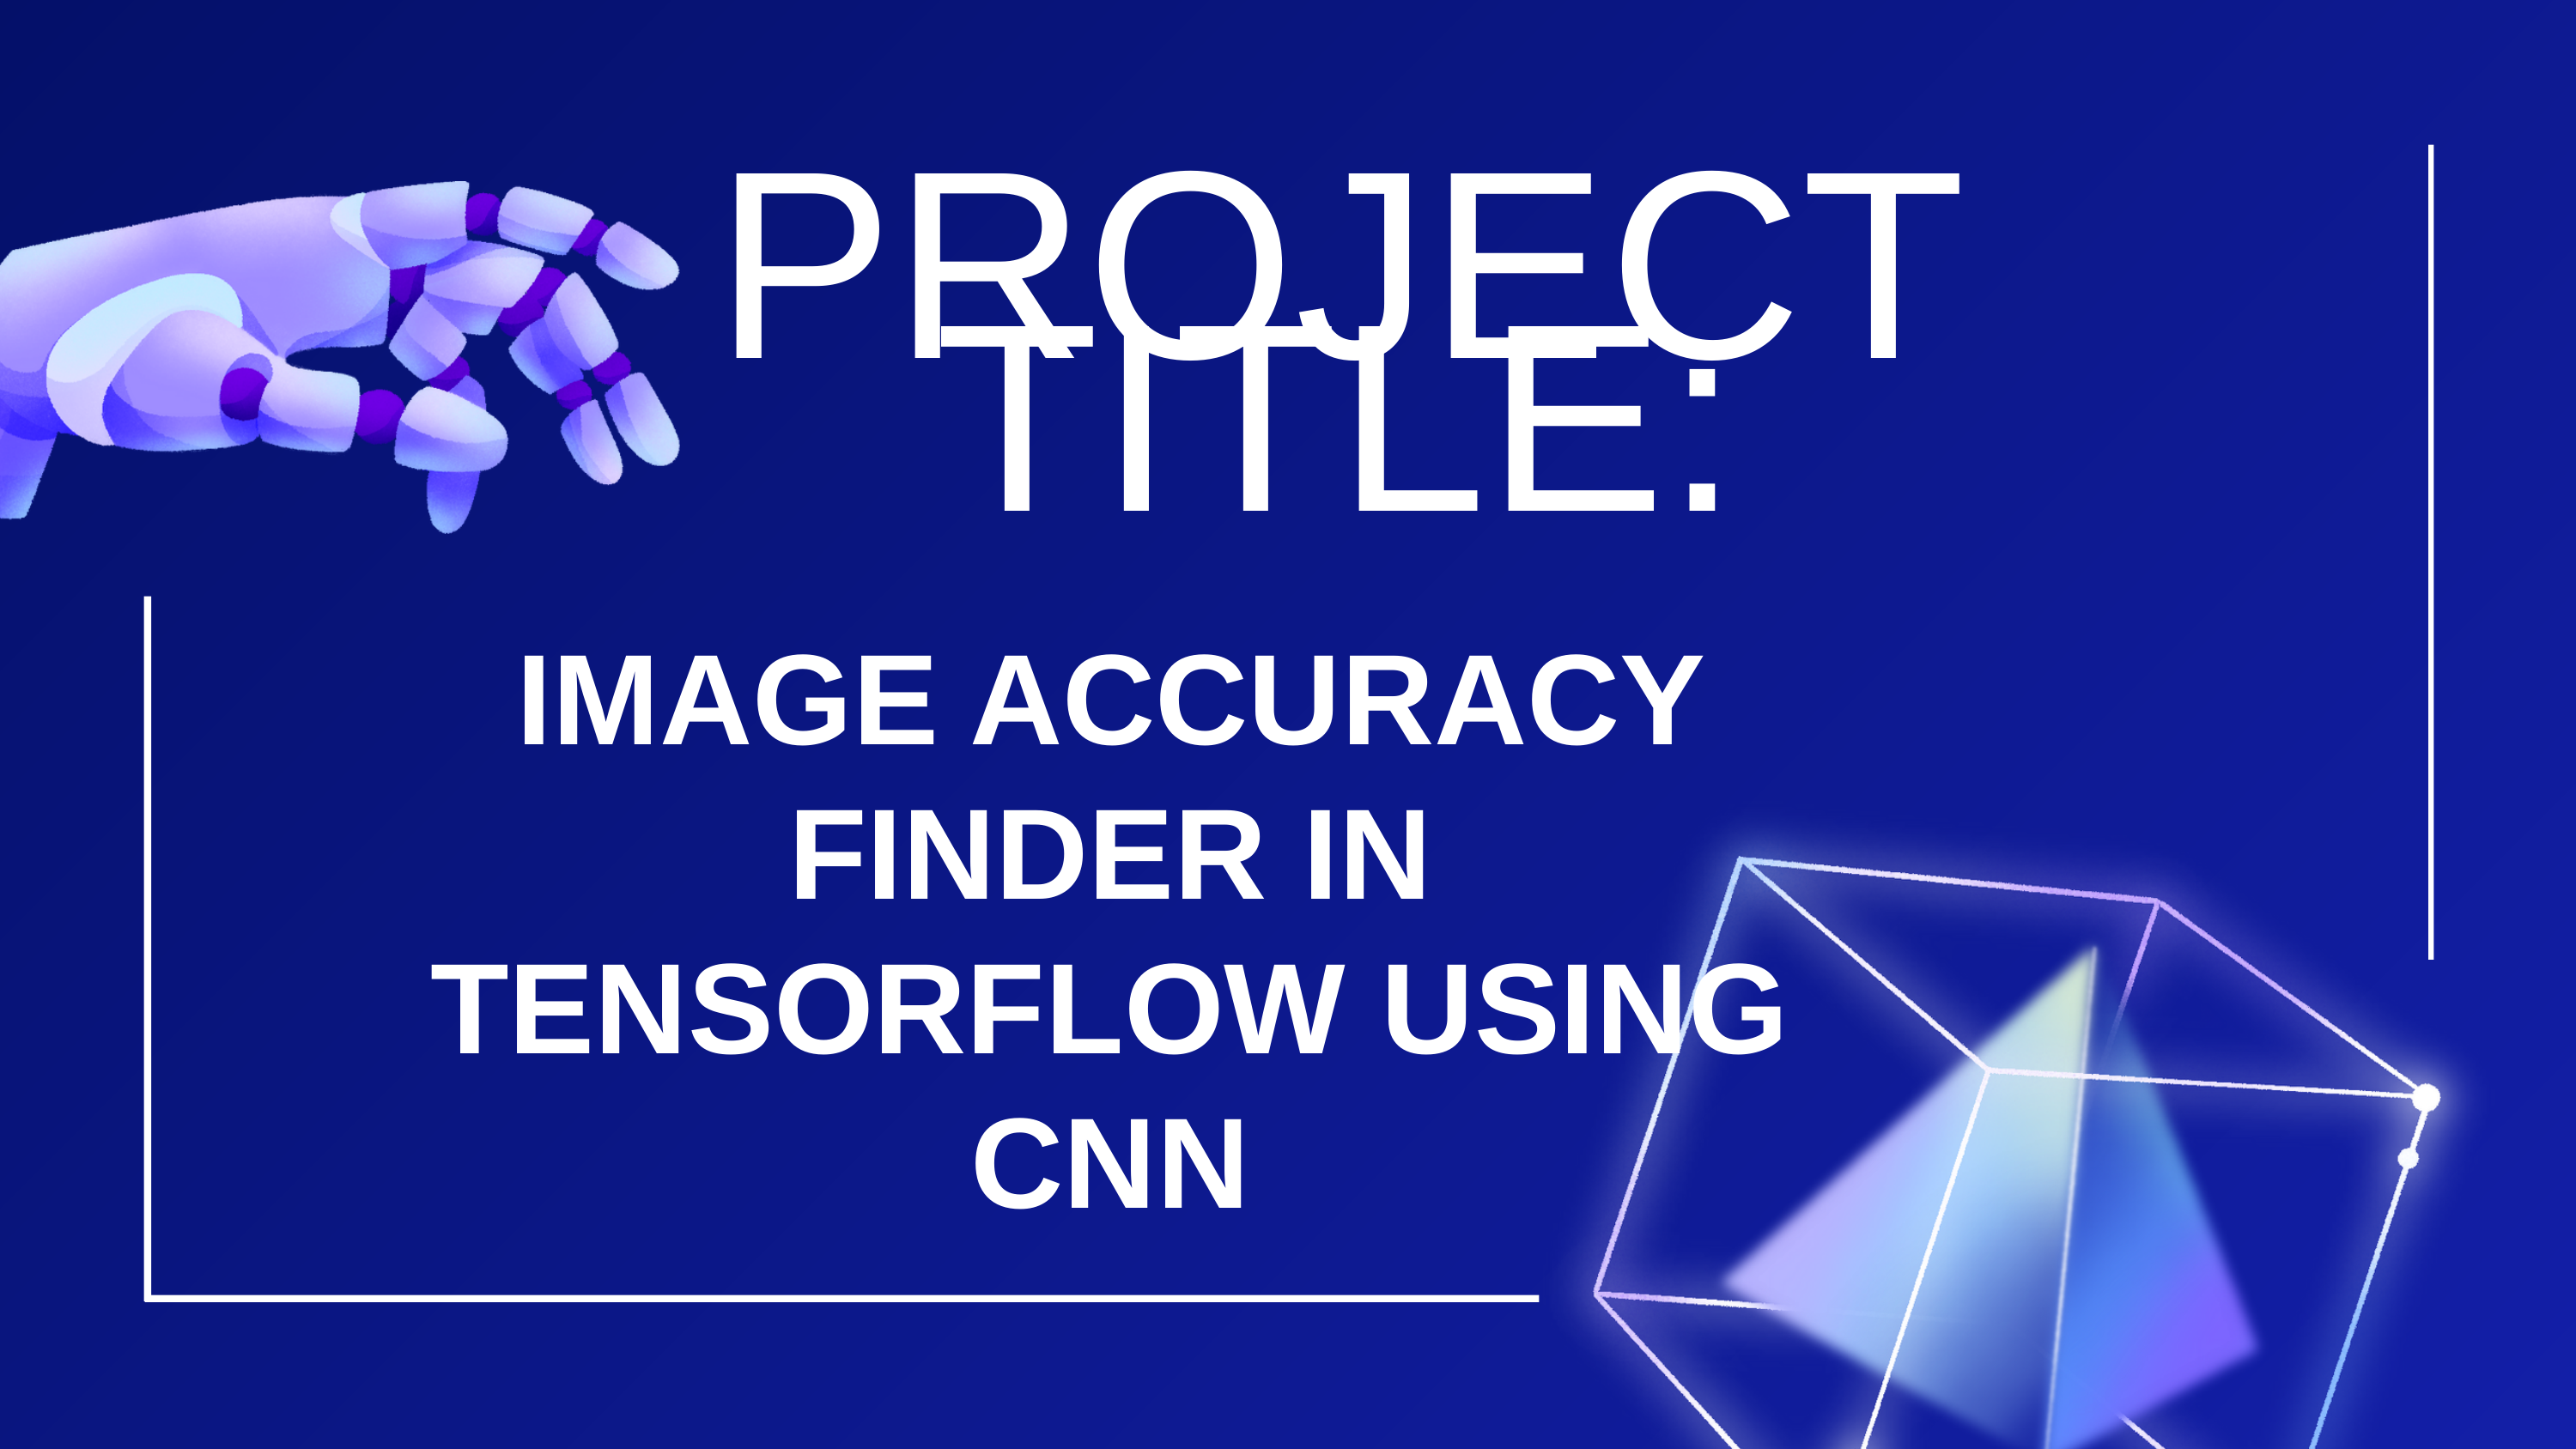

PROJECT TITLE:

IMAGE ACCURACY FINDER IN TENSORFLOW USING CNN